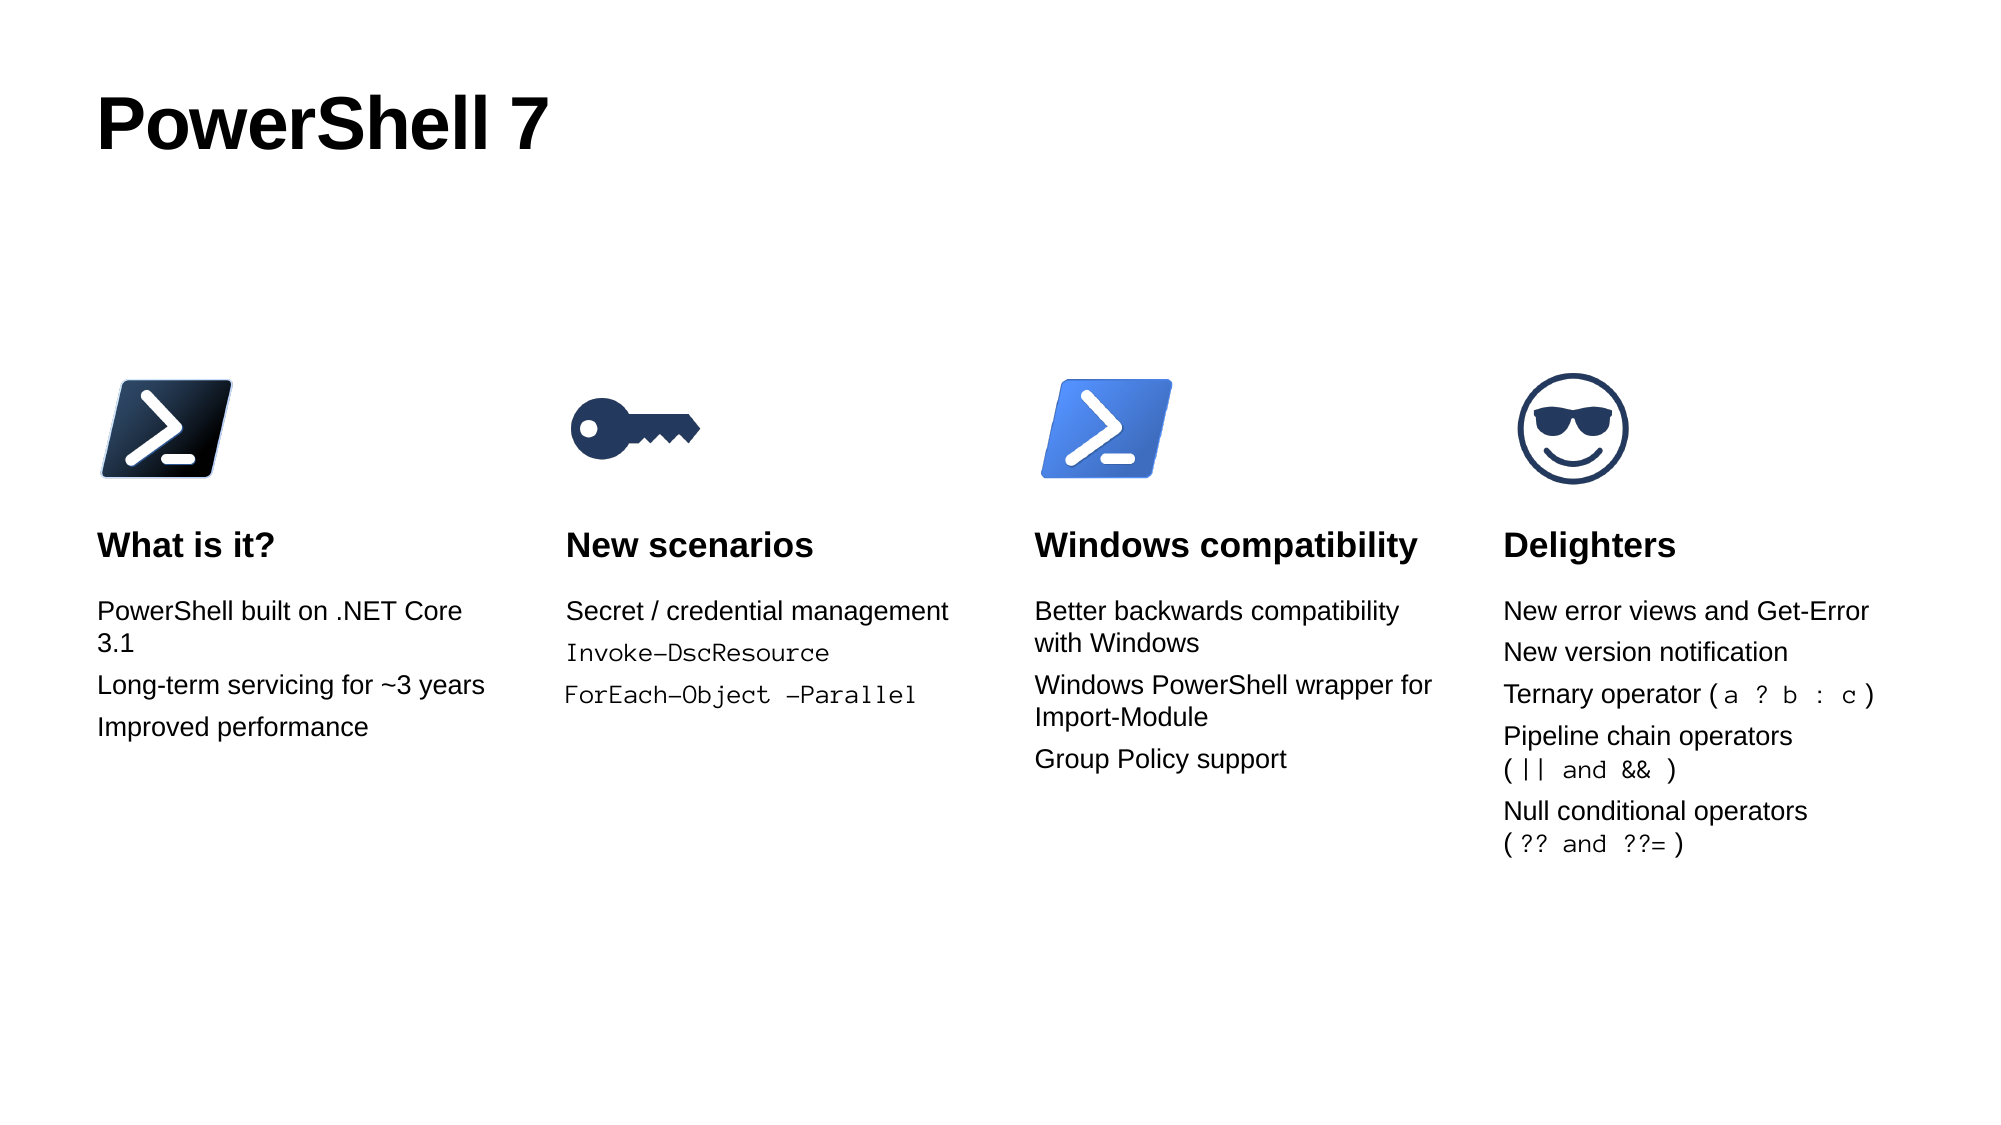

# PowerShell 7
What is it?
PowerShell built on .NET Core 3.1
Long-term servicing for ~3 years
Improved performance
New scenarios
Secret / credential management
Invoke-DscResource
ForEach-Object -Parallel
Windows compatibility
Better backwards compatibility with Windows
Windows PowerShell wrapper for Import-Module
Group Policy support
Delighters
New error views and Get-Error
New version notification
Ternary operator ( a ? b : c )
Pipeline chain operators
( || and && )
Null conditional operators
( ?? and ??= )